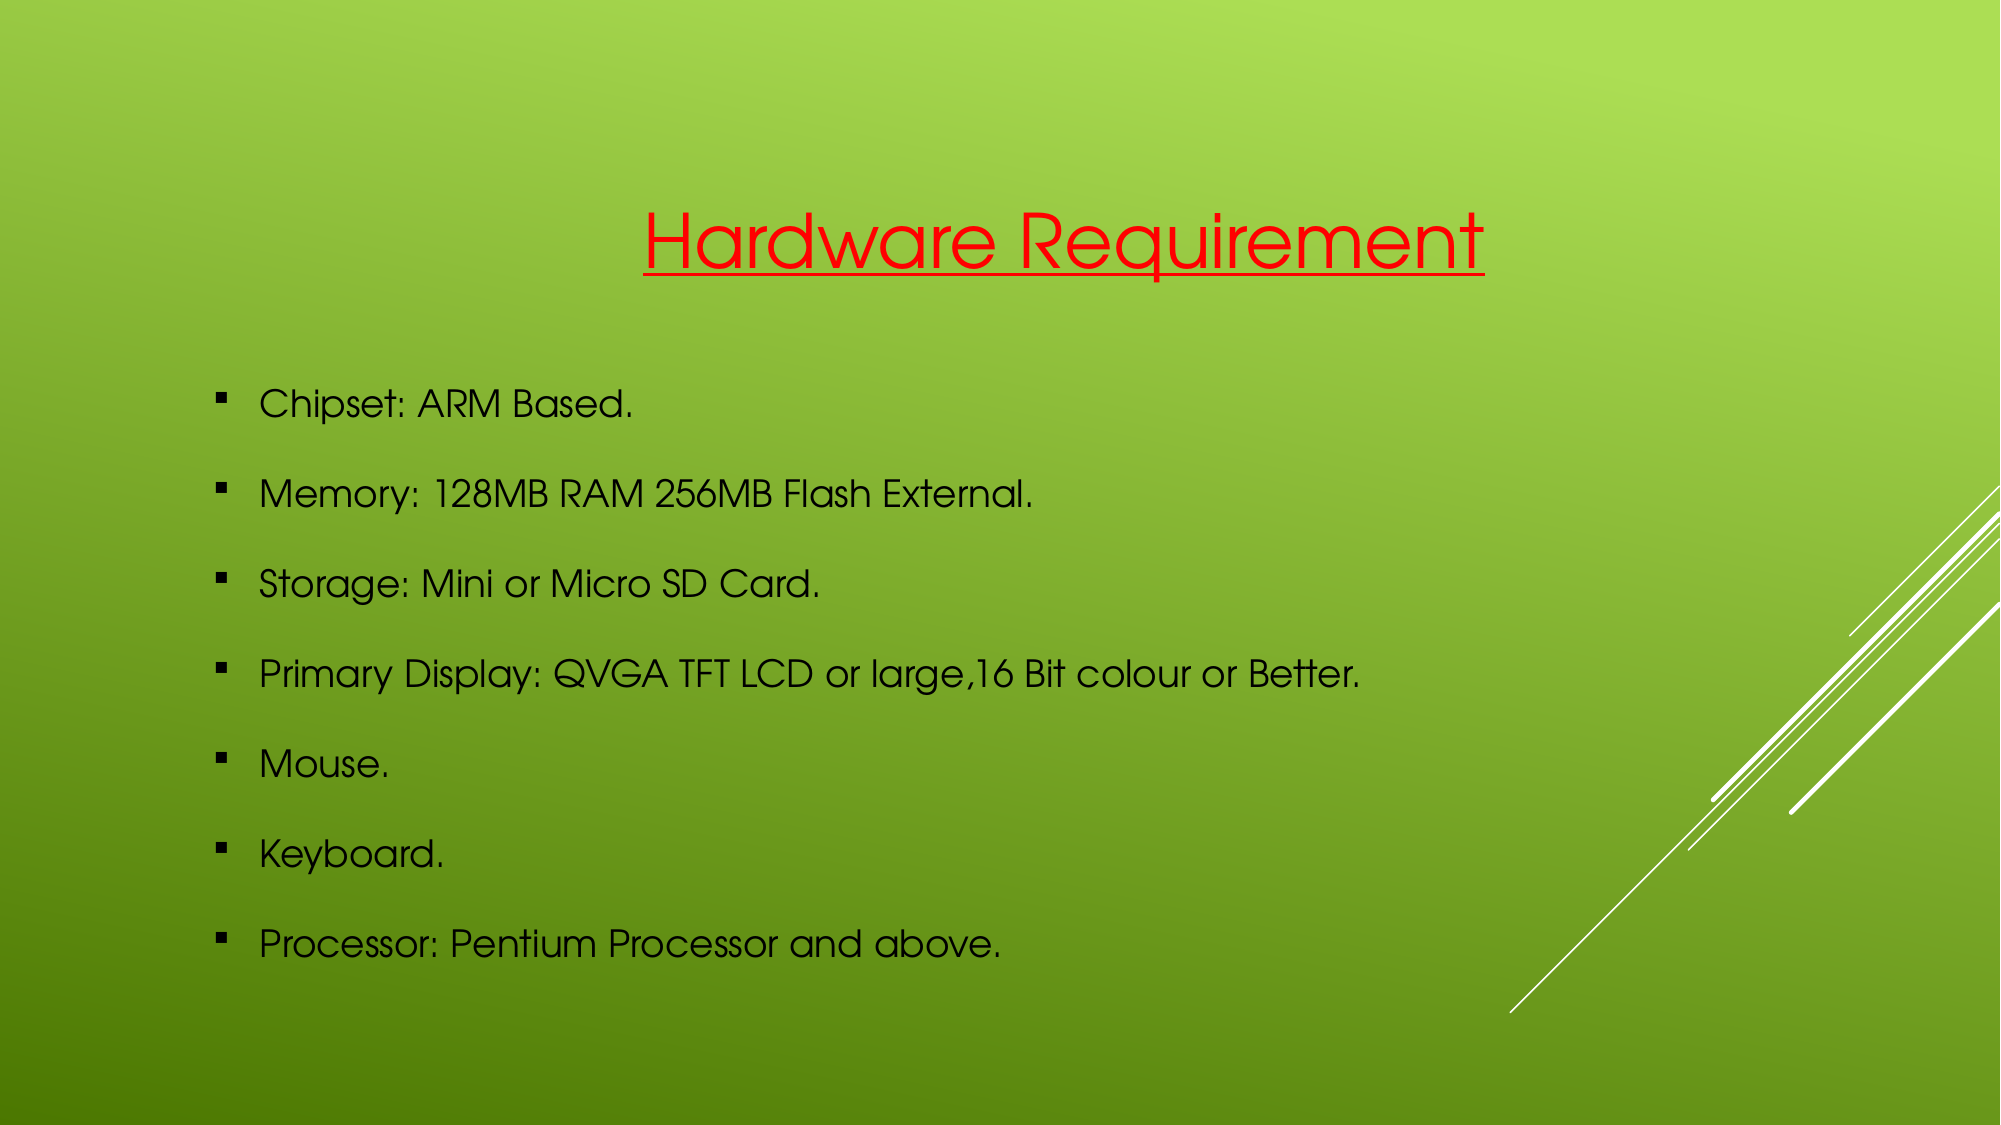

Hardware Requirement
Chipset: ARM Based.

Memory: 128MB RAM 256MB Flash External.

Storage: Mini or Micro SD Card.

Primary Display: QVGA TFT LCD or large,16 Bit colour or Better.

Mouse.

Keyboard.

Processor: Pentium Processor and above.